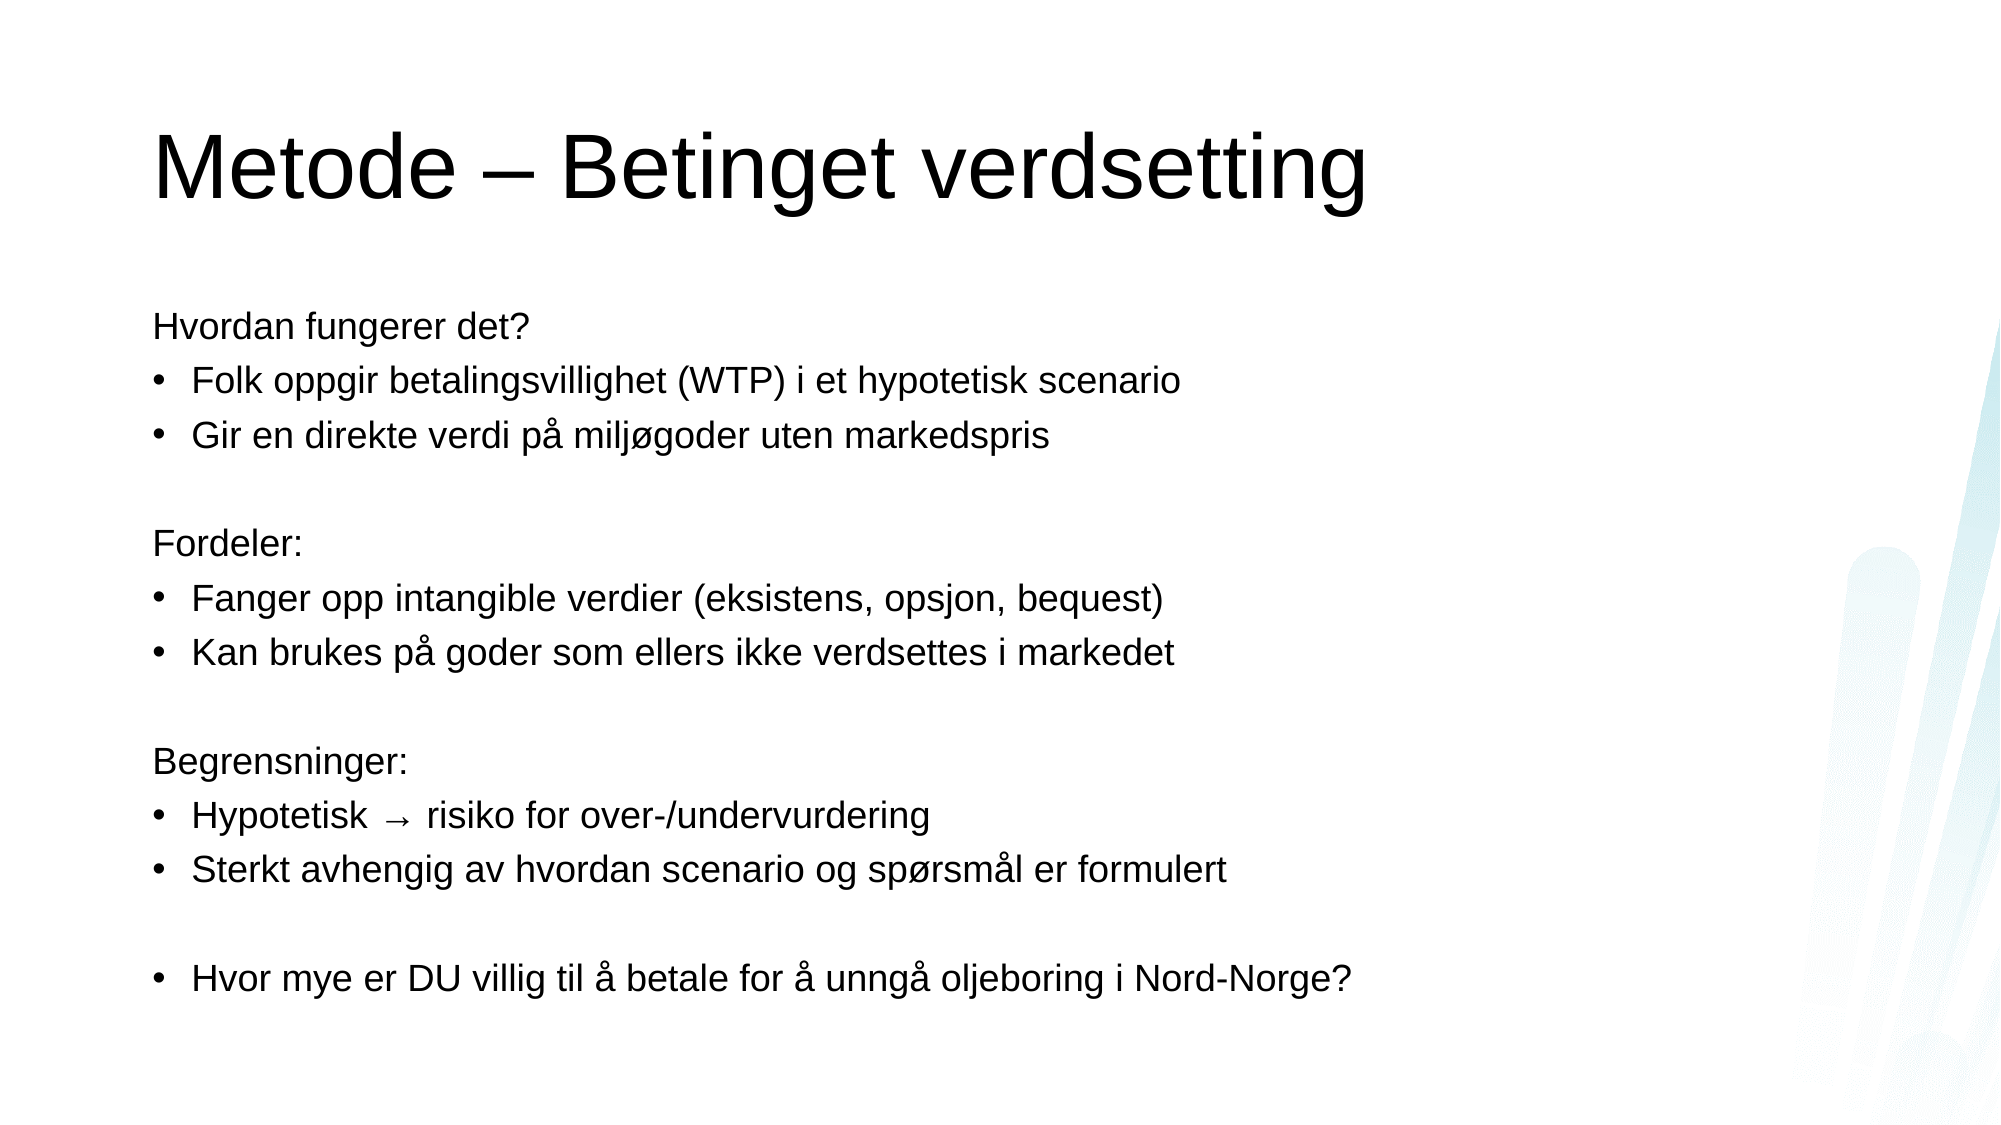

# Metode – Betinget verdsetting
Hvordan fungerer det?
Folk oppgir betalingsvillighet (WTP) i et hypotetisk scenario
Gir en direkte verdi på miljøgoder uten markedspris

Fordeler:
Fanger opp intangible verdier (eksistens, opsjon, bequest)
Kan brukes på goder som ellers ikke verdsettes i markedet

Begrensninger:
Hypotetisk → risiko for over-/undervurdering
Sterkt avhengig av hvordan scenario og spørsmål er formulert

Hvor mye er DU villig til å betale for å unngå oljeboring i Nord-Norge?